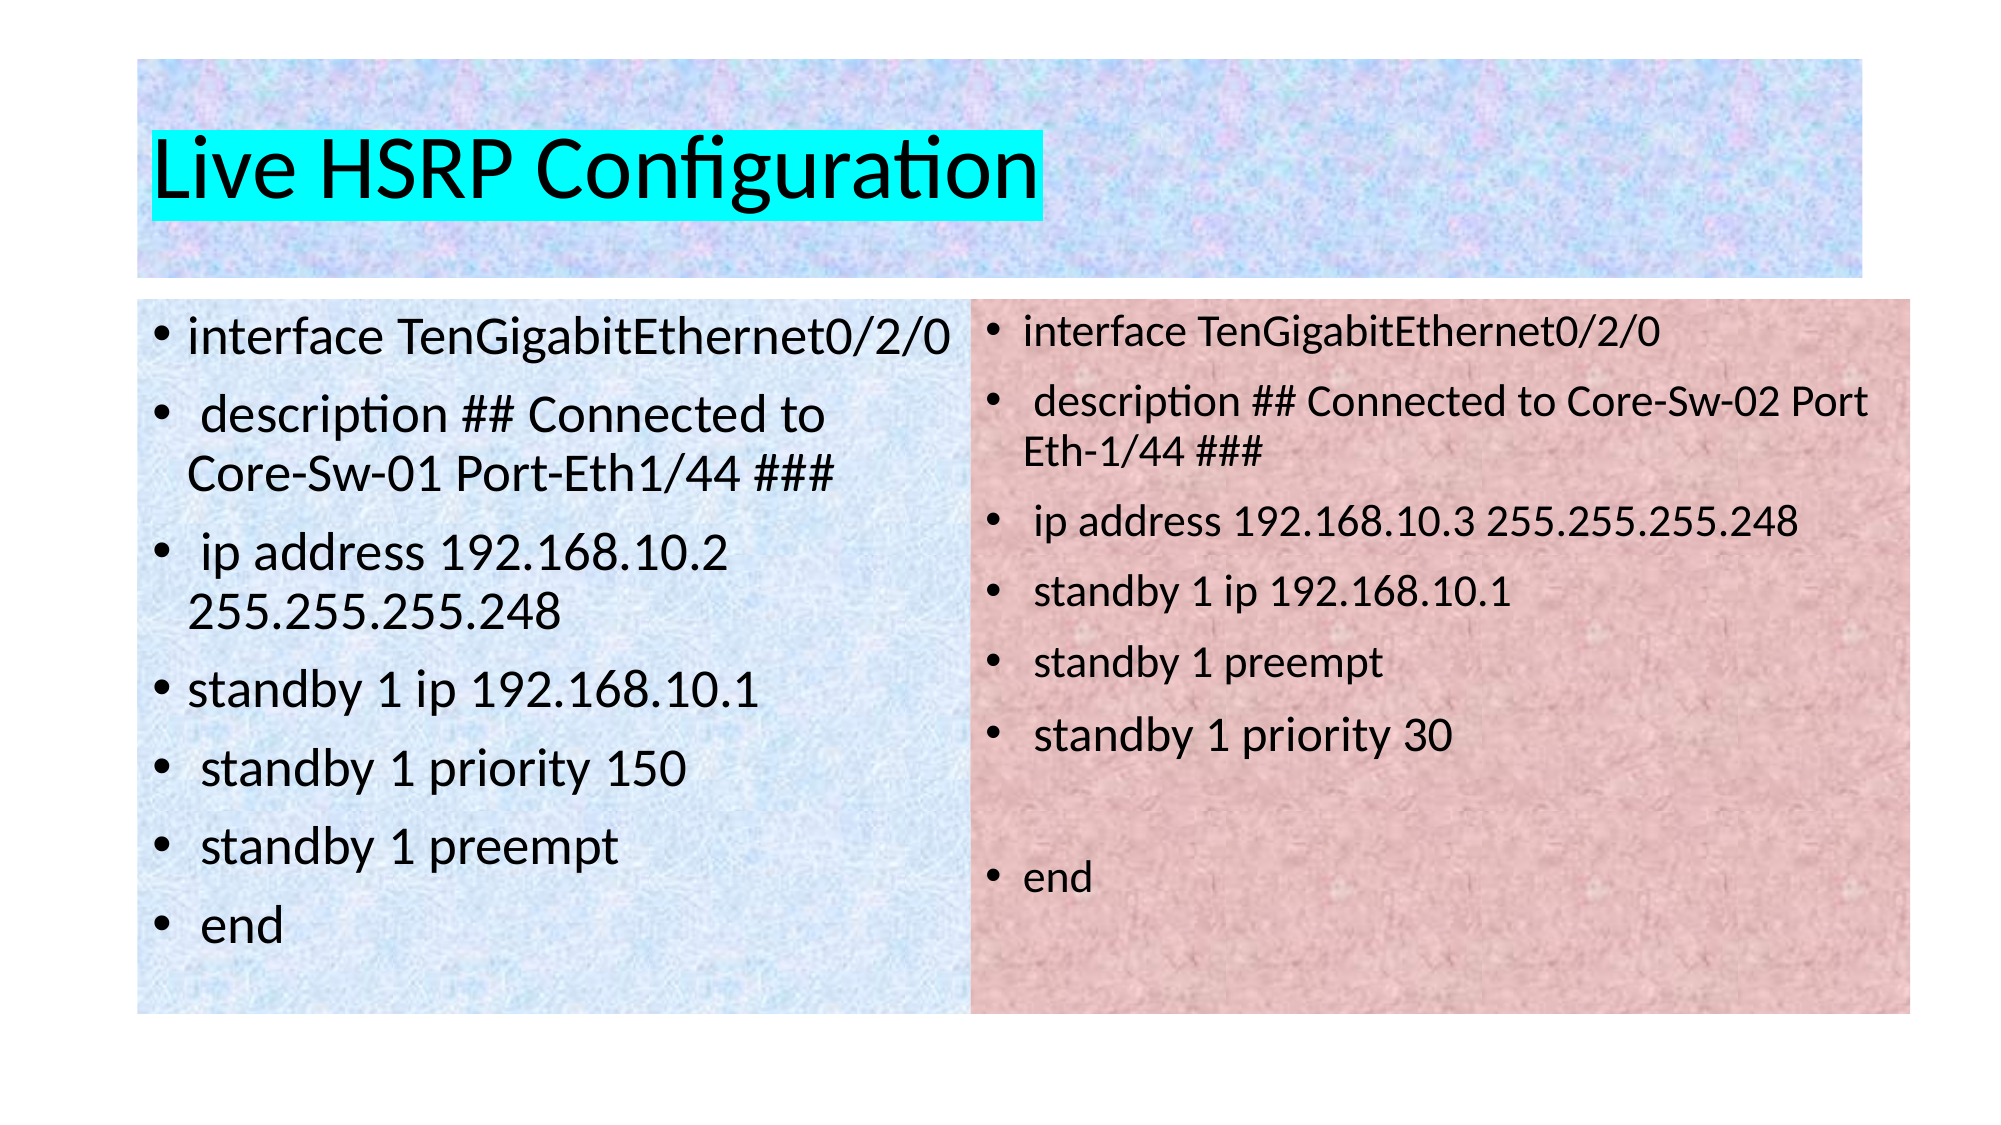

# Live HSRP Configuration
interface TenGigabitEthernet0/2/0
 description ## Connected to Core-Sw-01 Port-Eth1/44 ###
 ip address 192.168.10.2 255.255.255.248
standby 1 ip 192.168.10.1
 standby 1 priority 150
 standby 1 preempt
 end

interface TenGigabitEthernet0/2/0
 description ## Connected to Core-Sw-02 Port Eth-1/44 ###
 ip address 192.168.10.3 255.255.255.248
 standby 1 ip 192.168.10.1
 standby 1 preempt
 standby 1 priority 30

end